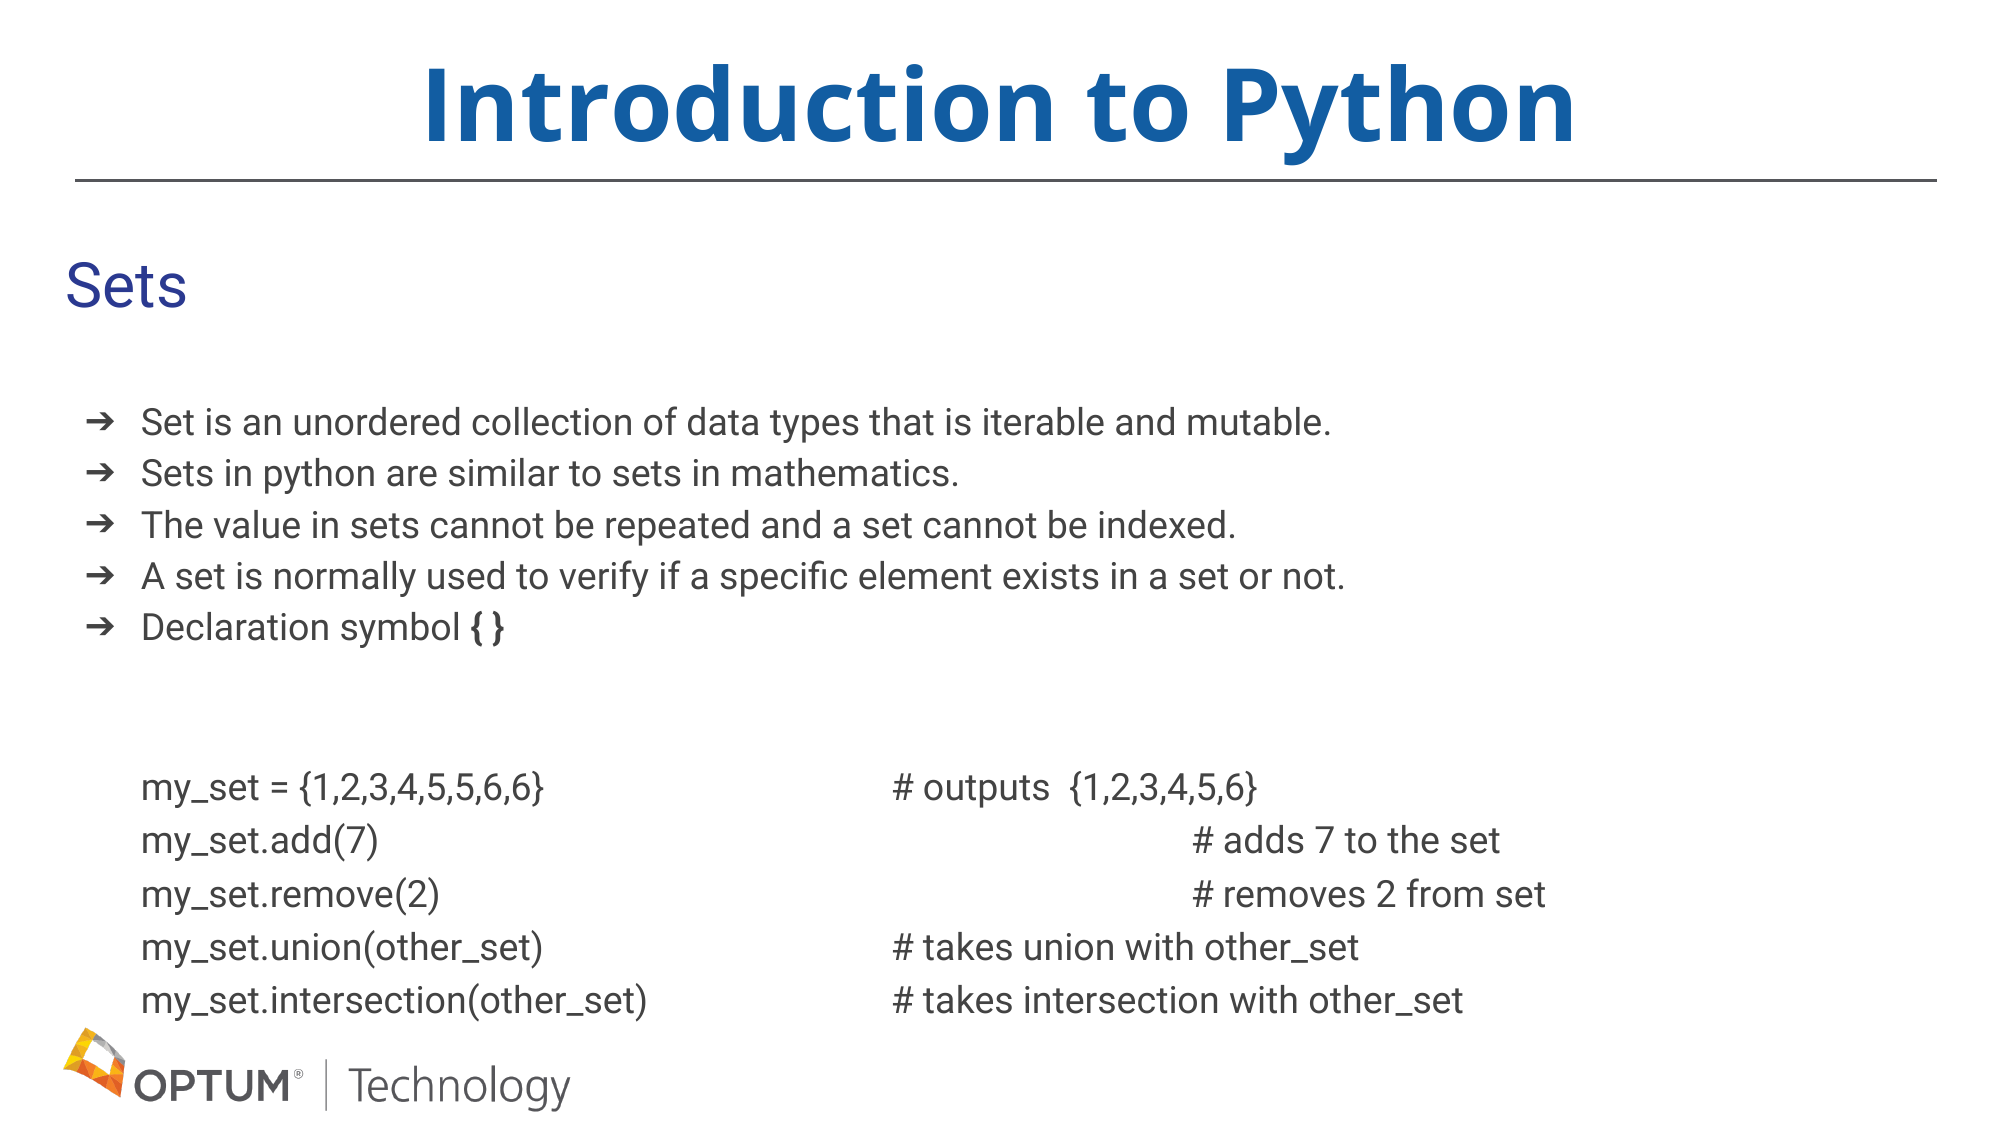

Introduction to Python
Sets
Set is an unordered collection of data types that is iterable and mutable.
Sets in python are similar to sets in mathematics.
The value in sets cannot be repeated and a set cannot be indexed.
A set is normally used to verify if a specific element exists in a set or not.
Declaration symbol { }

my_set = {1,2,3,4,5,5,6,6}			# outputs  {1,2,3,4,5,6}
my_set.add(7)						# adds 7 to the set
my_set.remove(2)					# removes 2 from set
my_set.union(other_set)			# takes union with other_set
my_set.intersection(other_set)		# takes intersection with other_set